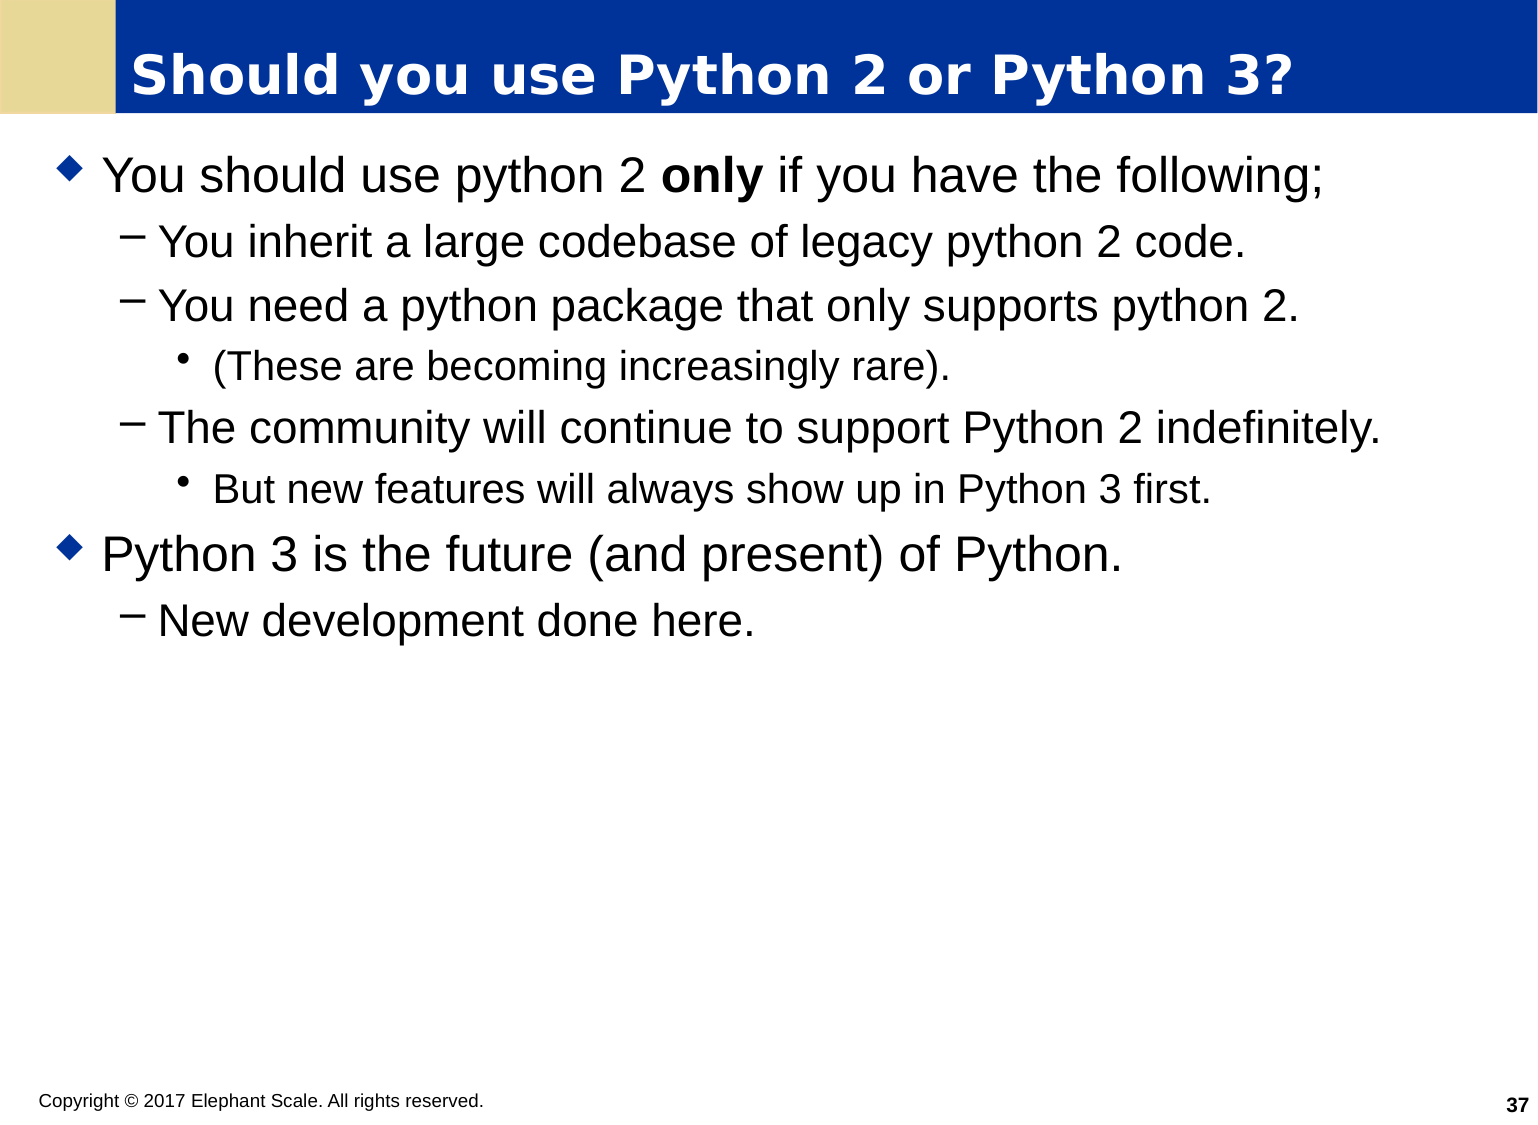

# Should you use Python 2 or Python 3?
You should use python 2 only if you have the following;
You inherit a large codebase of legacy python 2 code.
You need a python package that only supports python 2.
(These are becoming increasingly rare).
The community will continue to support Python 2 indefinitely.
But new features will always show up in Python 3 first.
Python 3 is the future (and present) of Python.
New development done here.

37
Copyright © 2017 Elephant Scale. All rights reserved.